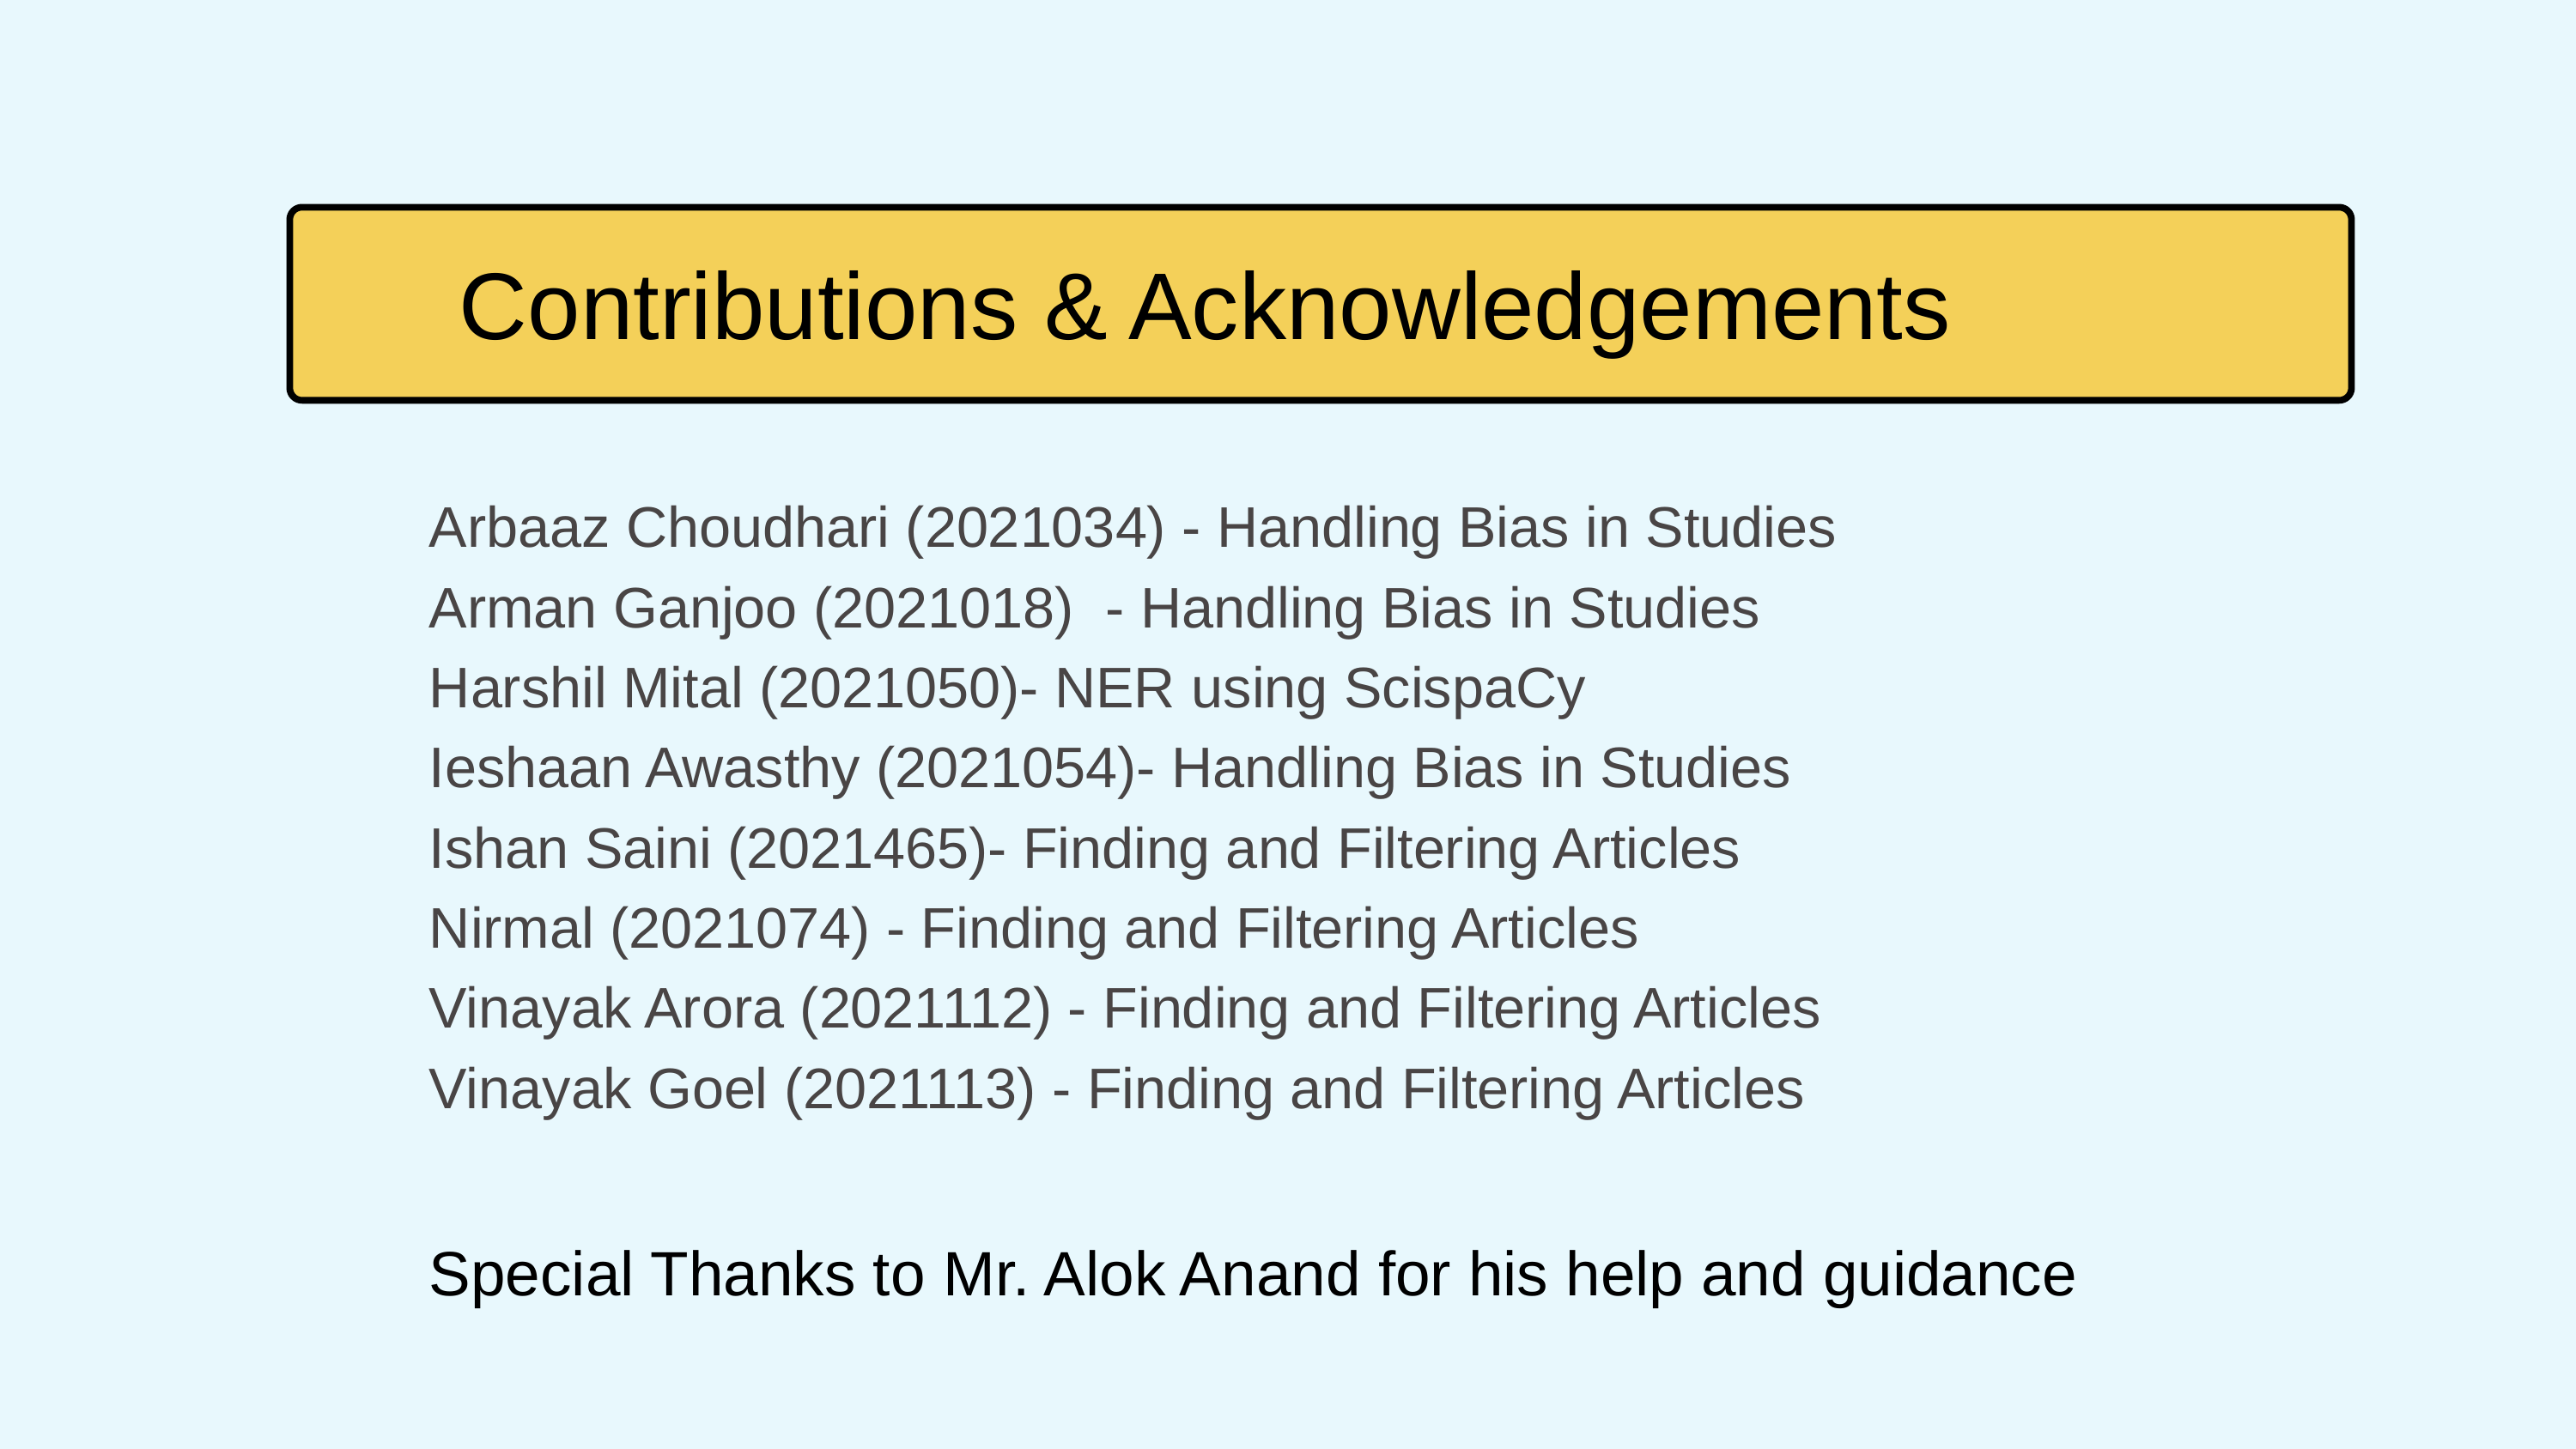

Contributions & Acknowledgements
Arbaaz Choudhari (2021034) - Handling Bias in Studies
Arman Ganjoo (2021018)  - Handling Bias in Studies
Harshil Mital (2021050)- NER using ScispaCy
Ieshaan Awasthy (2021054)- Handling Bias in Studies
Ishan Saini (2021465)- Finding and Filtering Articles
Nirmal (2021074) - Finding and Filtering Articles
Vinayak Arora (2021112) - Finding and Filtering Articles
Vinayak Goel (2021113) - Finding and Filtering Articles
Special Thanks to Mr. Alok Anand for his help and guidance